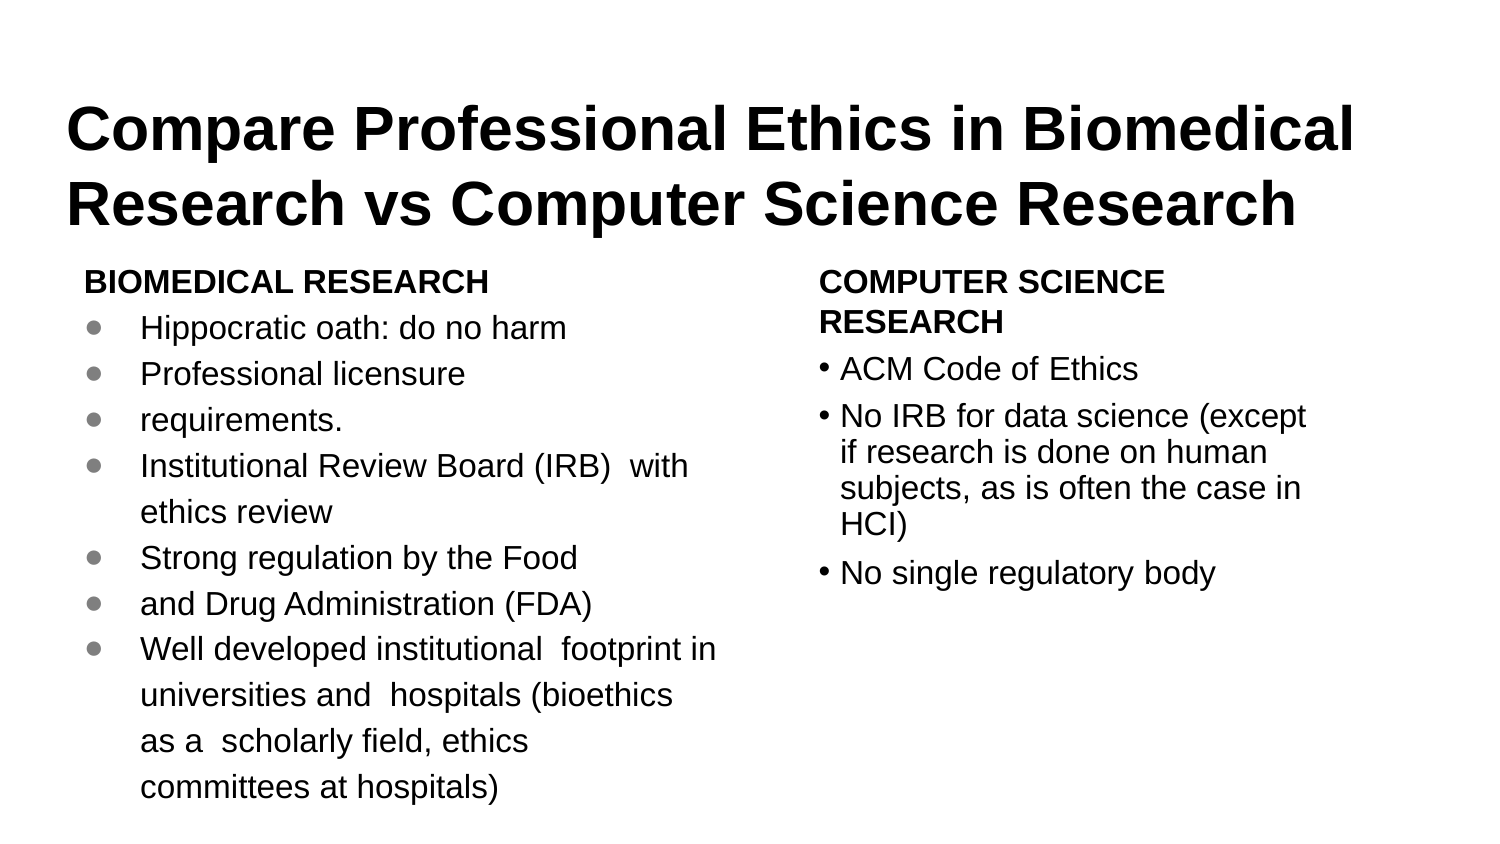

# Compare Professional Ethics in Biomedical  Research vs Computer Science Research
BIOMEDICAL RESEARCH
Hippocratic oath: do no harm
Professional licensure
requirements.
Institutional Review Board (IRB)  with ethics review
Strong regulation by the Food
and Drug Administration (FDA)
Well developed institutional  footprint in universities and  hospitals (bioethics as a  scholarly field, ethics  committees at hospitals)
COMPUTER SCIENCE RESEARCH
ACM Code of Ethics
No IRB for data science (except  if research is done on human  subjects, as is often the case in  HCI)
No single regulatory body